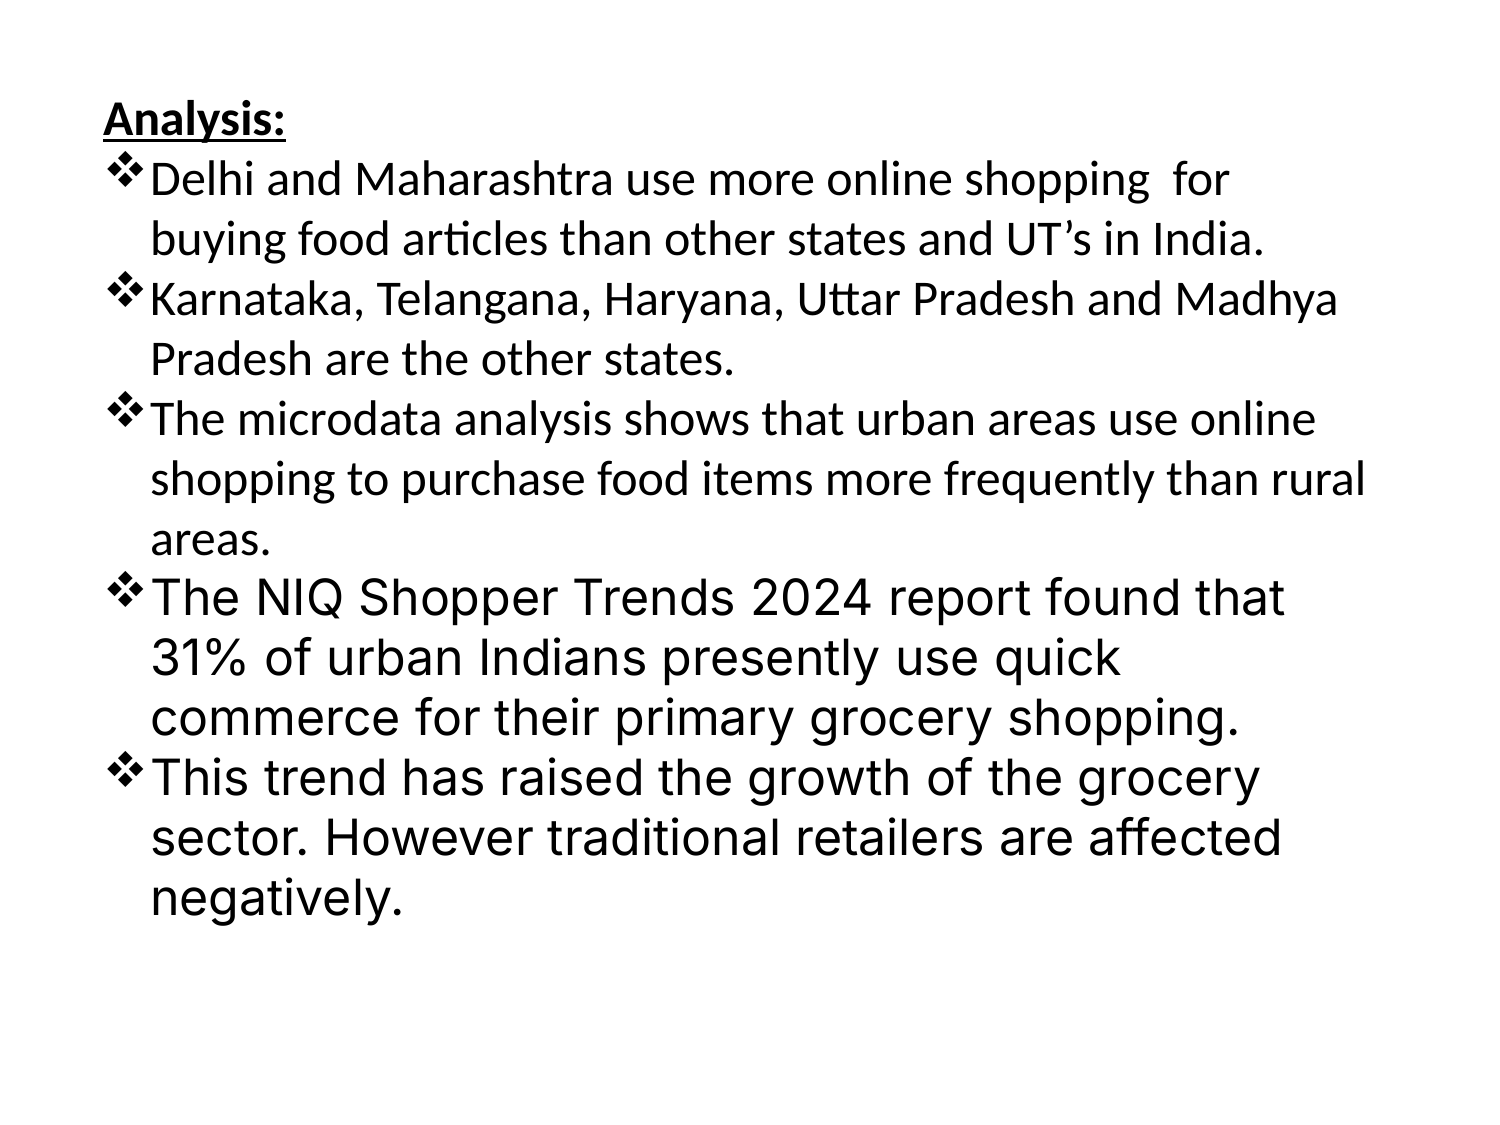

Analysis:
Delhi and Maharashtra use more online shopping  for buying food articles than other states and UT’s in India.
Karnataka, Telangana, Haryana, Uttar Pradesh and Madhya Pradesh are the other states.
The microdata analysis shows that urban areas use online shopping to purchase food items more frequently than rural areas.
The NIQ Shopper Trends 2024 report found that 31% of urban Indians presently use quick commerce for their primary grocery shopping.
This trend has raised the growth of the grocery sector. However traditional retailers are affected negatively.